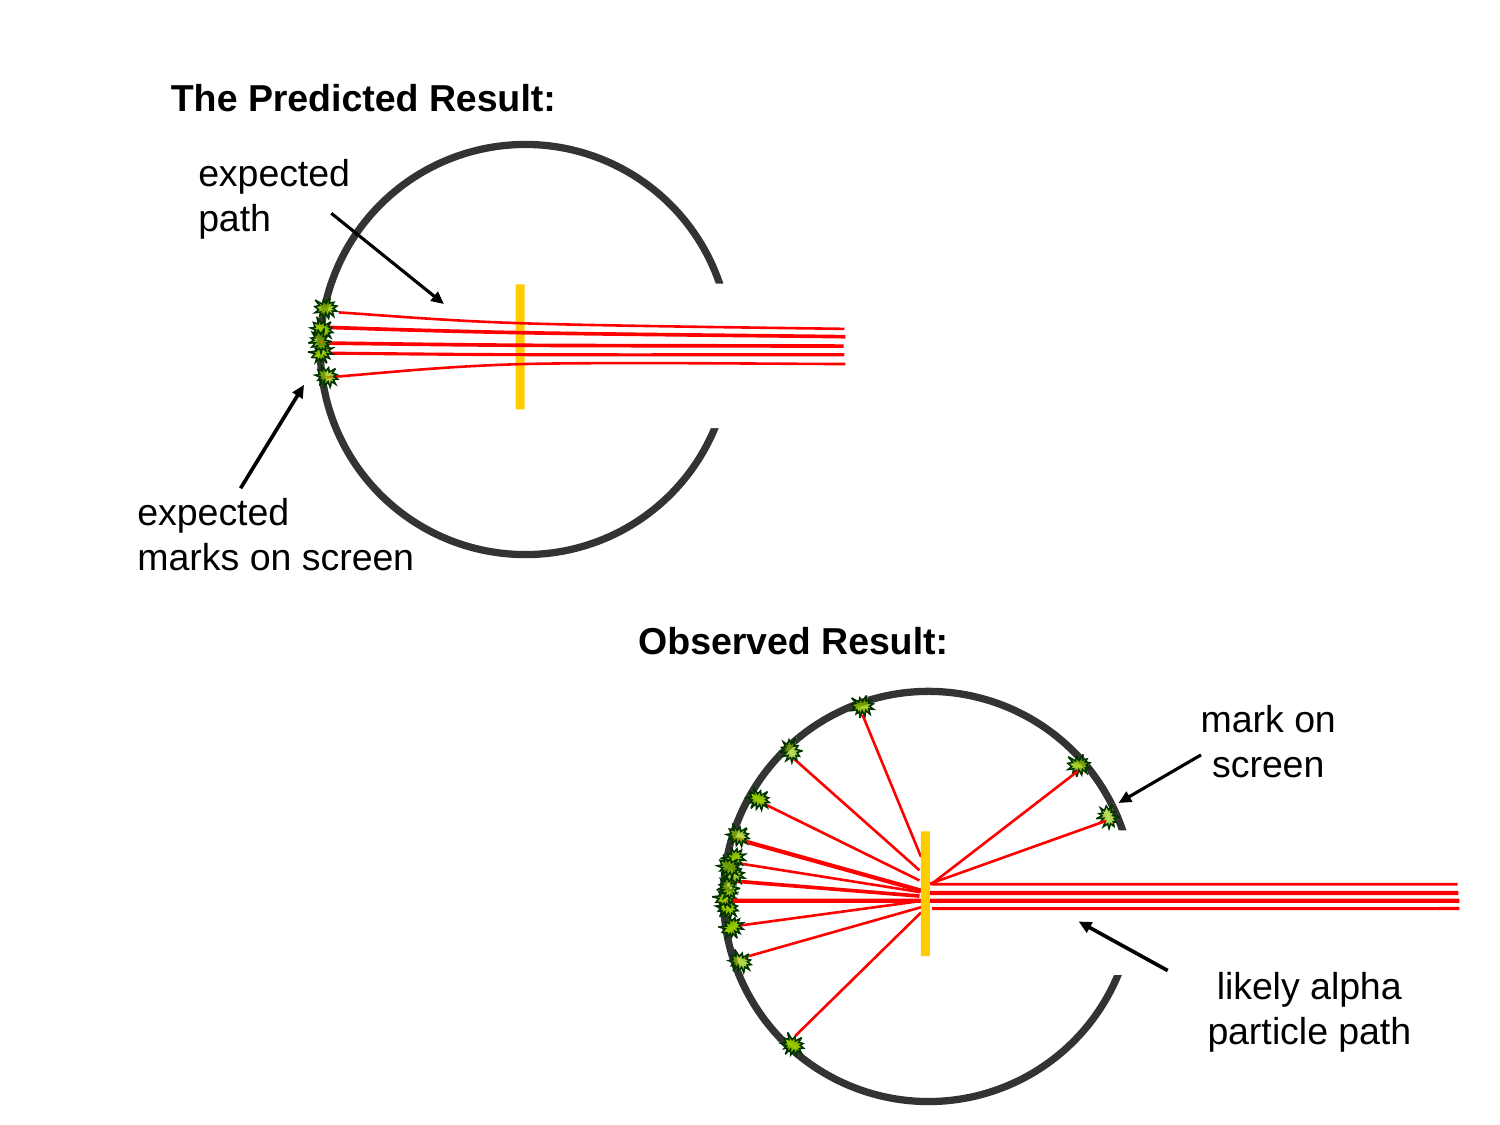

The Predicted Result:
expected
path

expected
marks on screen
Observed Result:
mark on
screen

likely alpha
particle path